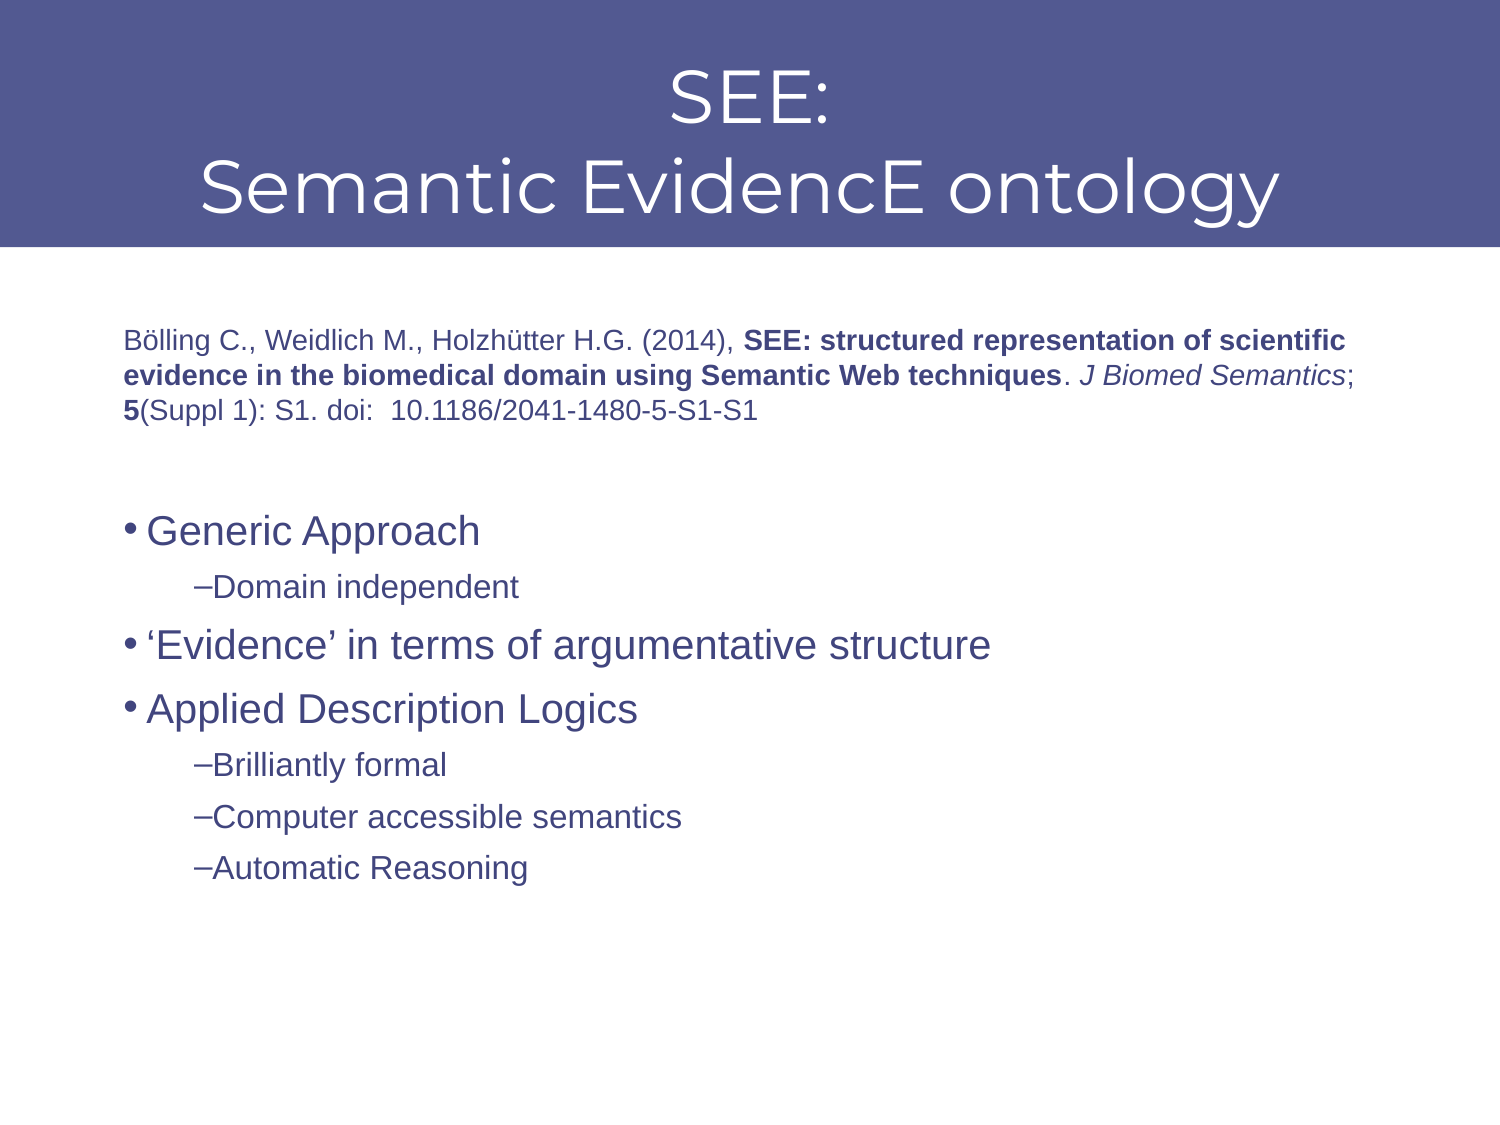

# SEE: Semantic EvidencE ontology
Bölling C., Weidlich M., Holzhütter H.G. (2014), SEE: structured representation of scientific evidence in the biomedical domain using Semantic Web techniques. J Biomed Semantics; 5(Suppl 1): S1. doi:  10.1186/2041-1480-5-S1-S1

Generic Approach
Domain independent
‘Evidence’ in terms of argumentative structure
Applied Description Logics
Brilliantly formal
Computer accessible semantics
Automatic Reasoning